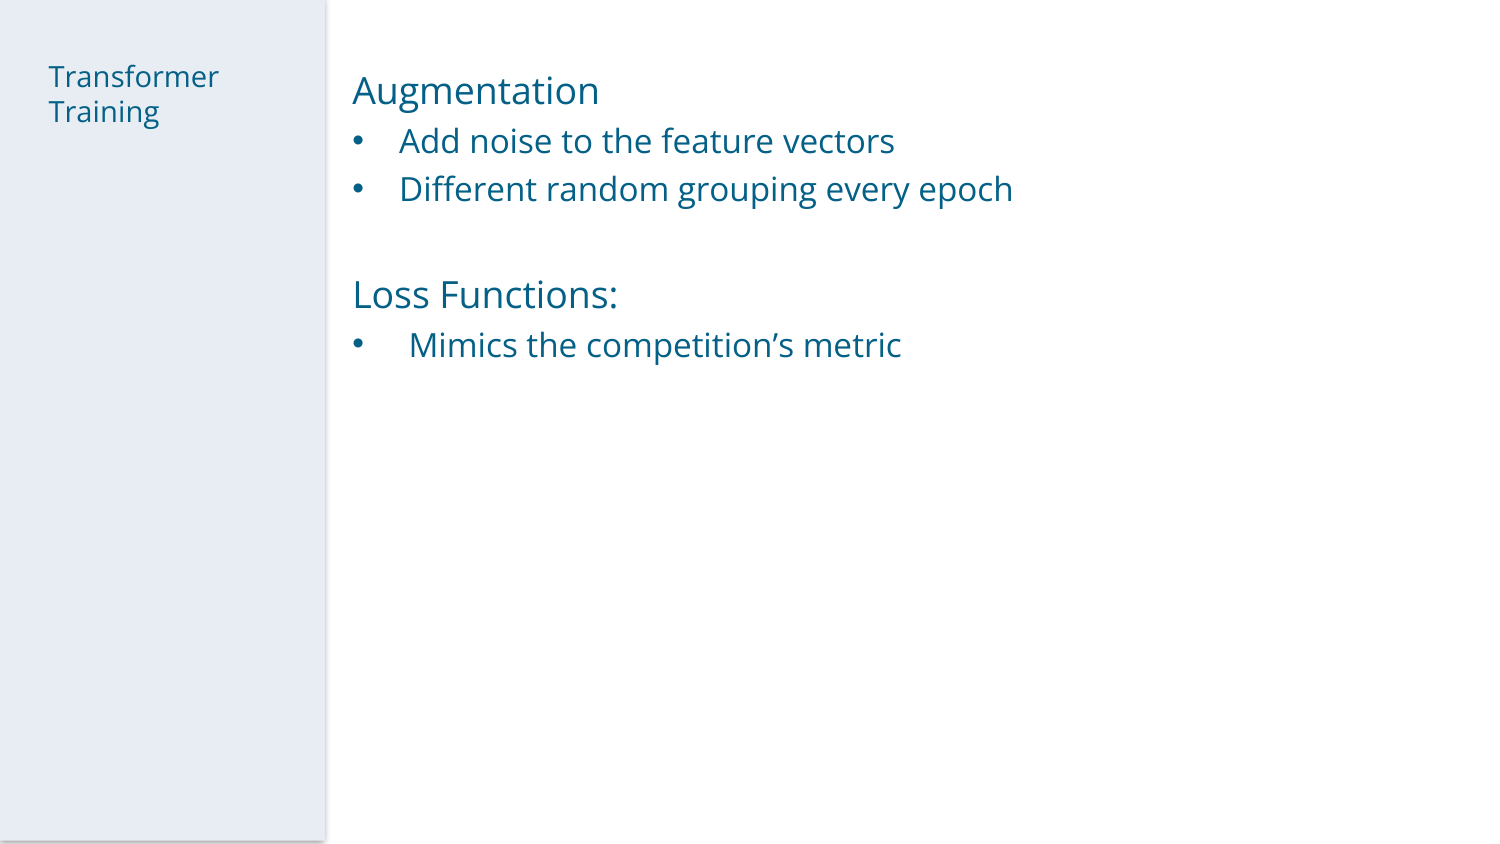

Augmentation
Add noise to the feature vectors
Different random grouping every epoch

Loss Functions:
Mimics the competition’s metric
Transformer Training